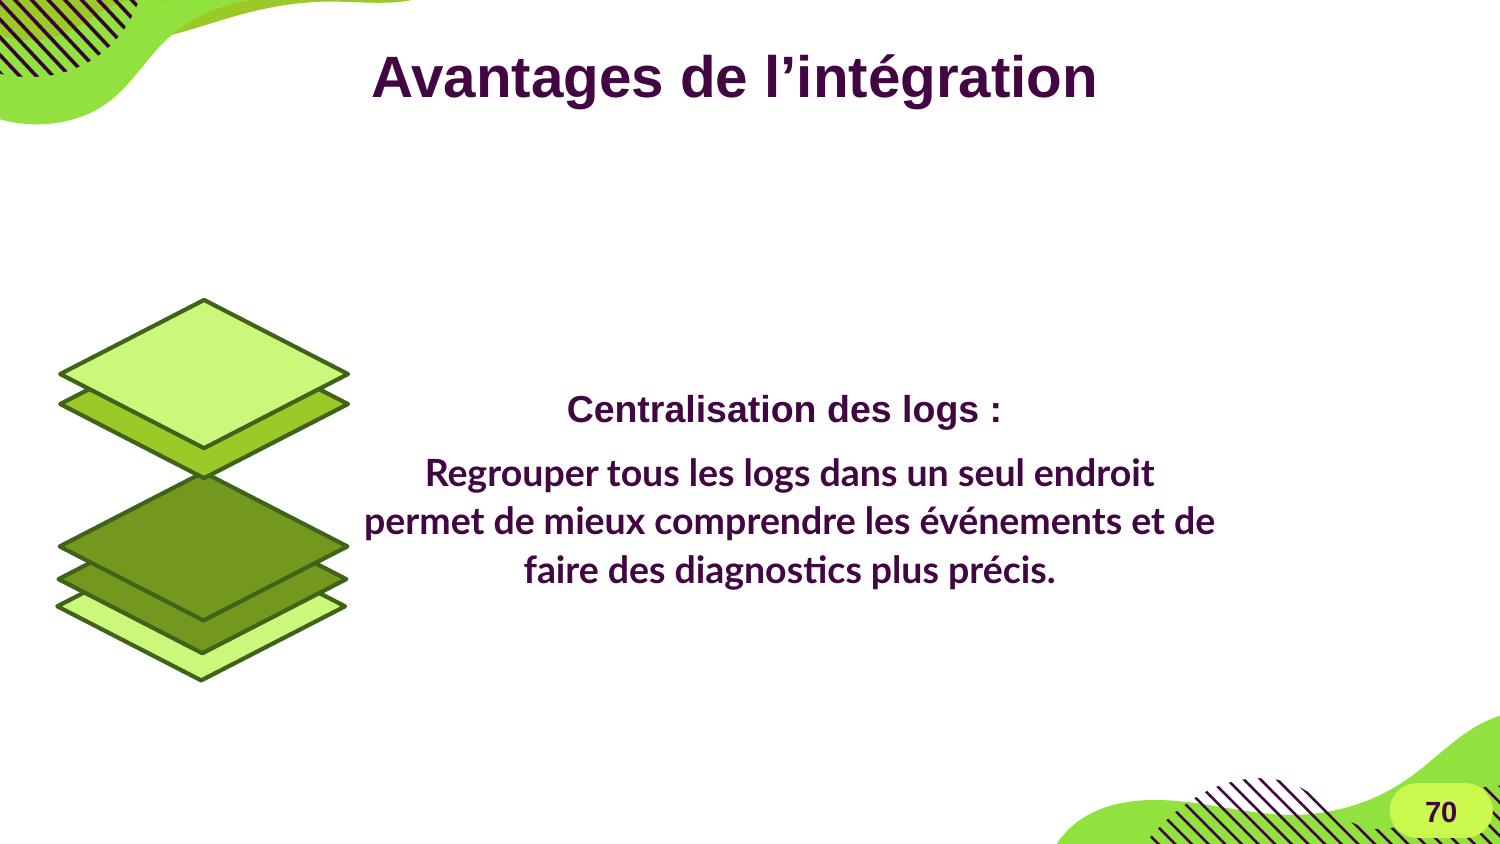

Avantages de l’intégration

Centralisation des logs :
Regrouper tous les logs dans un seul endroit permet de mieux comprendre les événements et de faire des diagnostics plus précis.

70